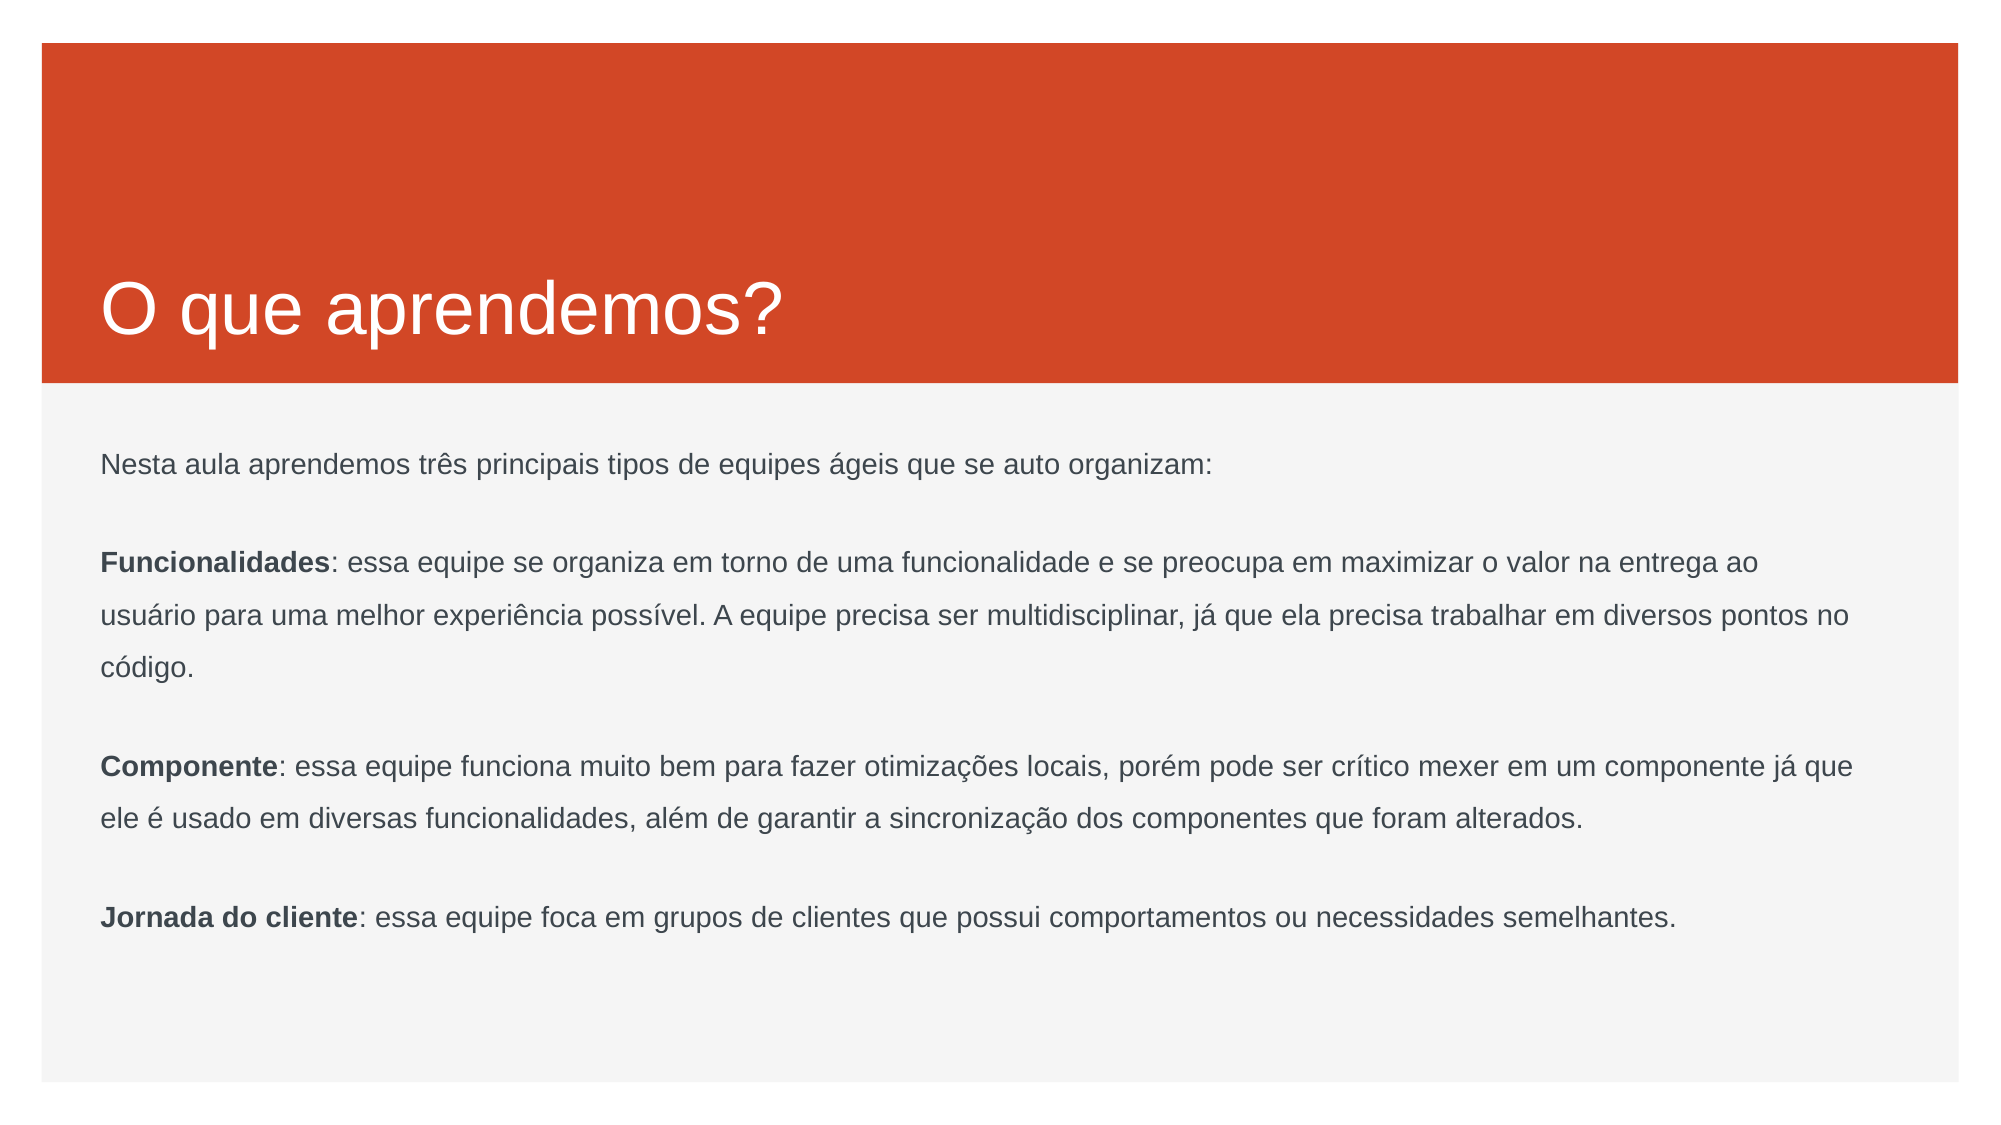

# O que aprendemos?
Nesta aula aprendemos três principais tipos de equipes ágeis que se auto organizam:
Funcionalidades: essa equipe se organiza em torno de uma funcionalidade e se preocupa em maximizar o valor na entrega ao usuário para uma melhor experiência possível. A equipe precisa ser multidisciplinar, já que ela precisa trabalhar em diversos pontos no código.
Componente: essa equipe funciona muito bem para fazer otimizações locais, porém pode ser crítico mexer em um componente já que ele é usado em diversas funcionalidades, além de garantir a sincronização dos componentes que foram alterados.
Jornada do cliente: essa equipe foca em grupos de clientes que possui comportamentos ou necessidades semelhantes.